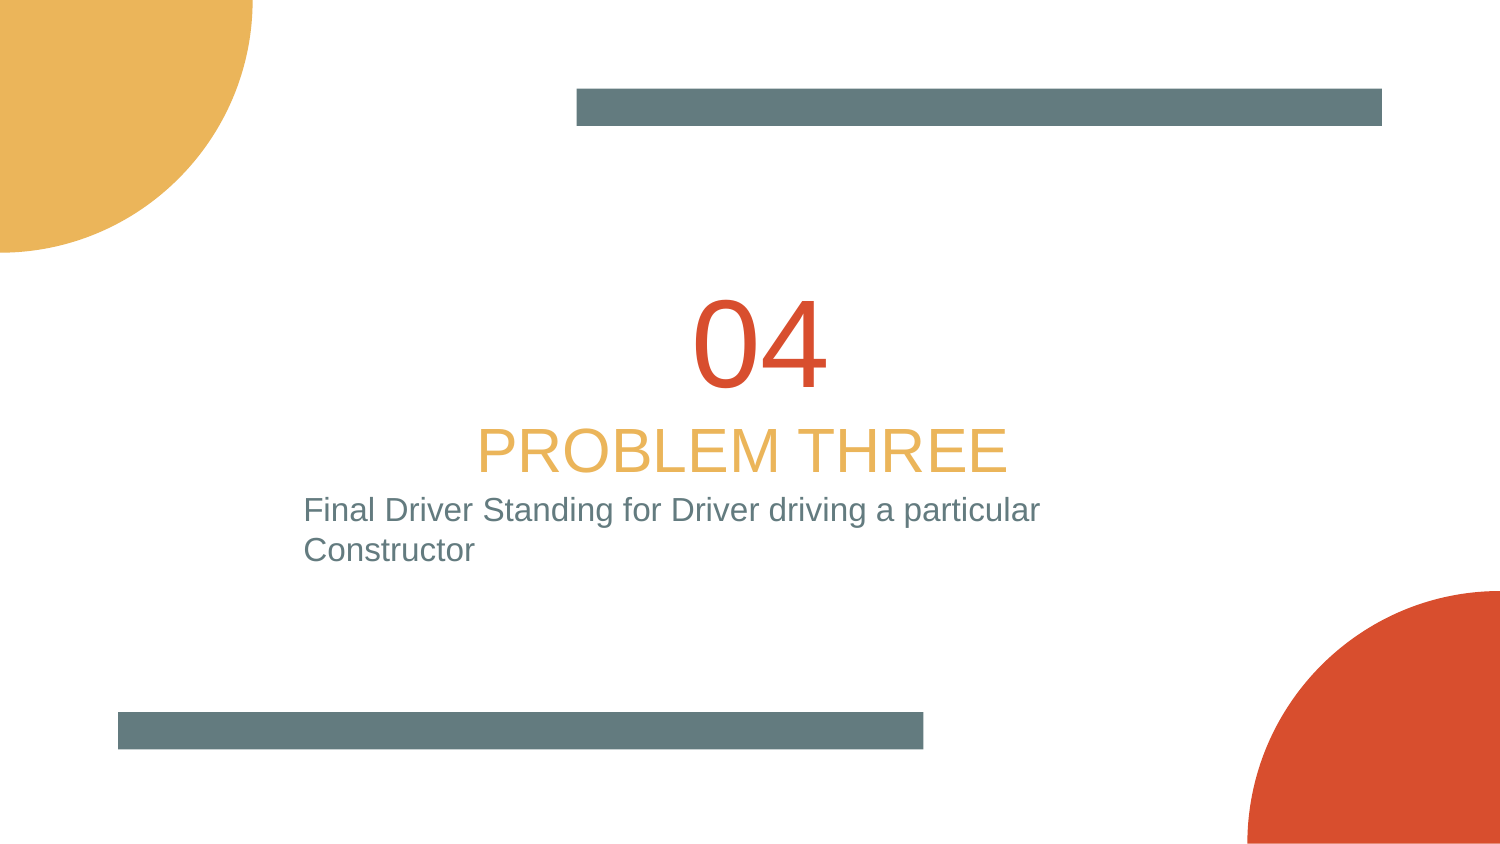

# 04
PROBLEM THREE
Final Driver Standing for Driver driving a particular Constructor